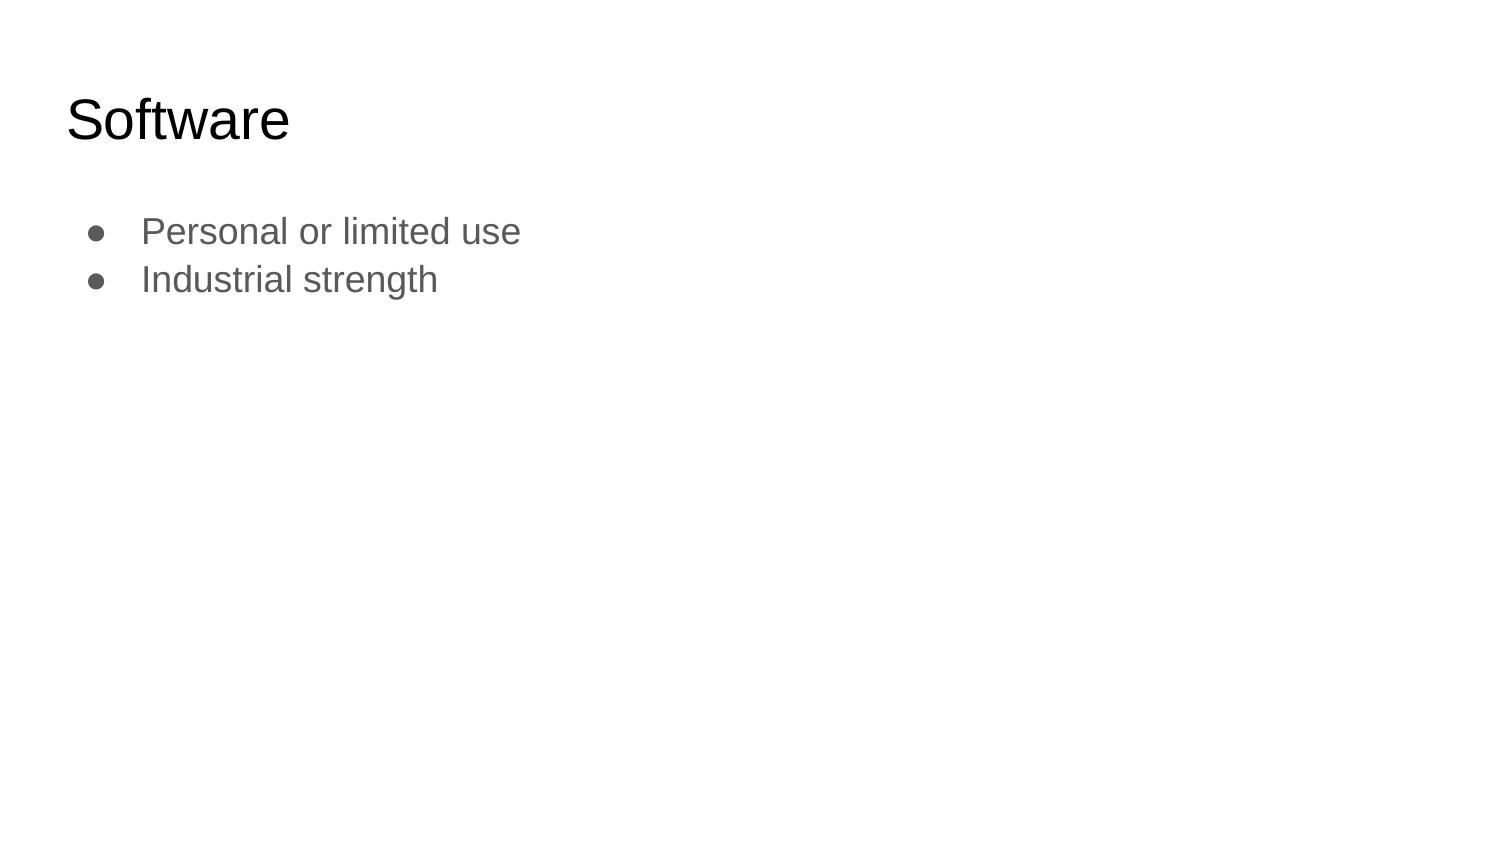

# Software
Personal or limited use
Industrial strength